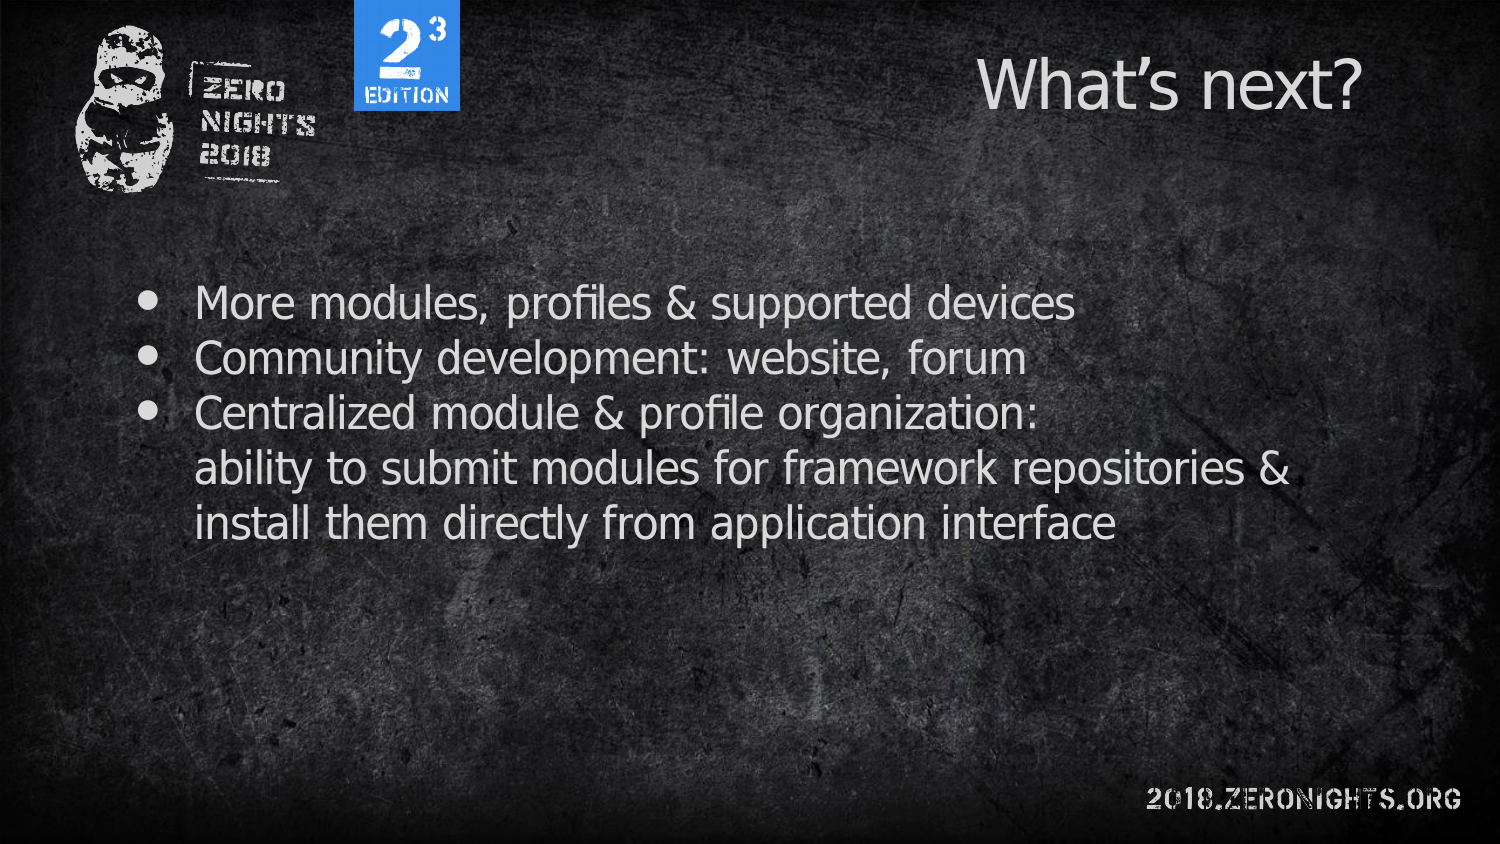

# What’s next?

More modules, profiles & supported devices
Community development: website, forum
Centralized module & profile organization:
ability to submit modules for framework repositories & install them directly from application interface